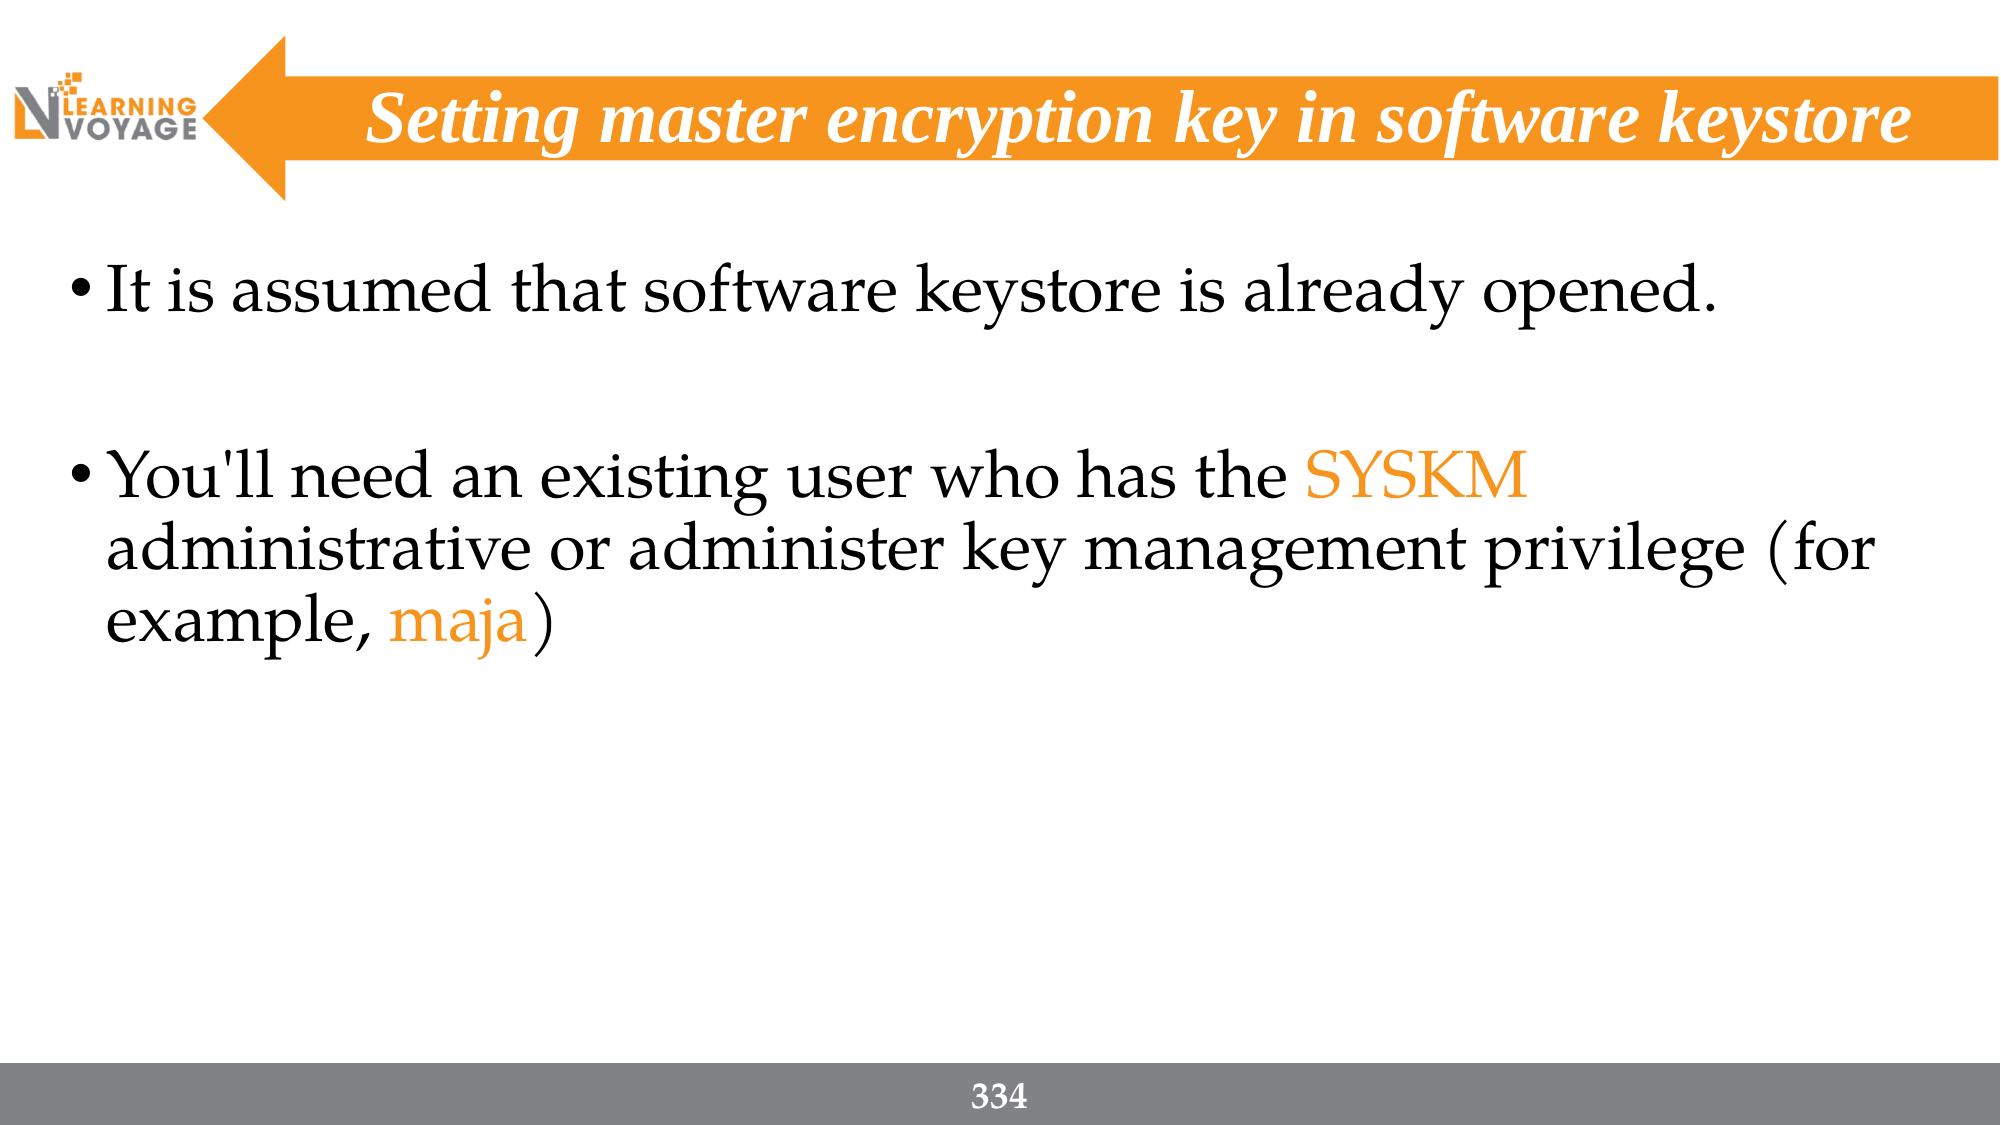

# Setting master encryption key in software keystore
It is assumed that software keystore is already opened.

You'll need an existing user who has the SYSKM administrative or administer key management privilege (for example, maja)
334